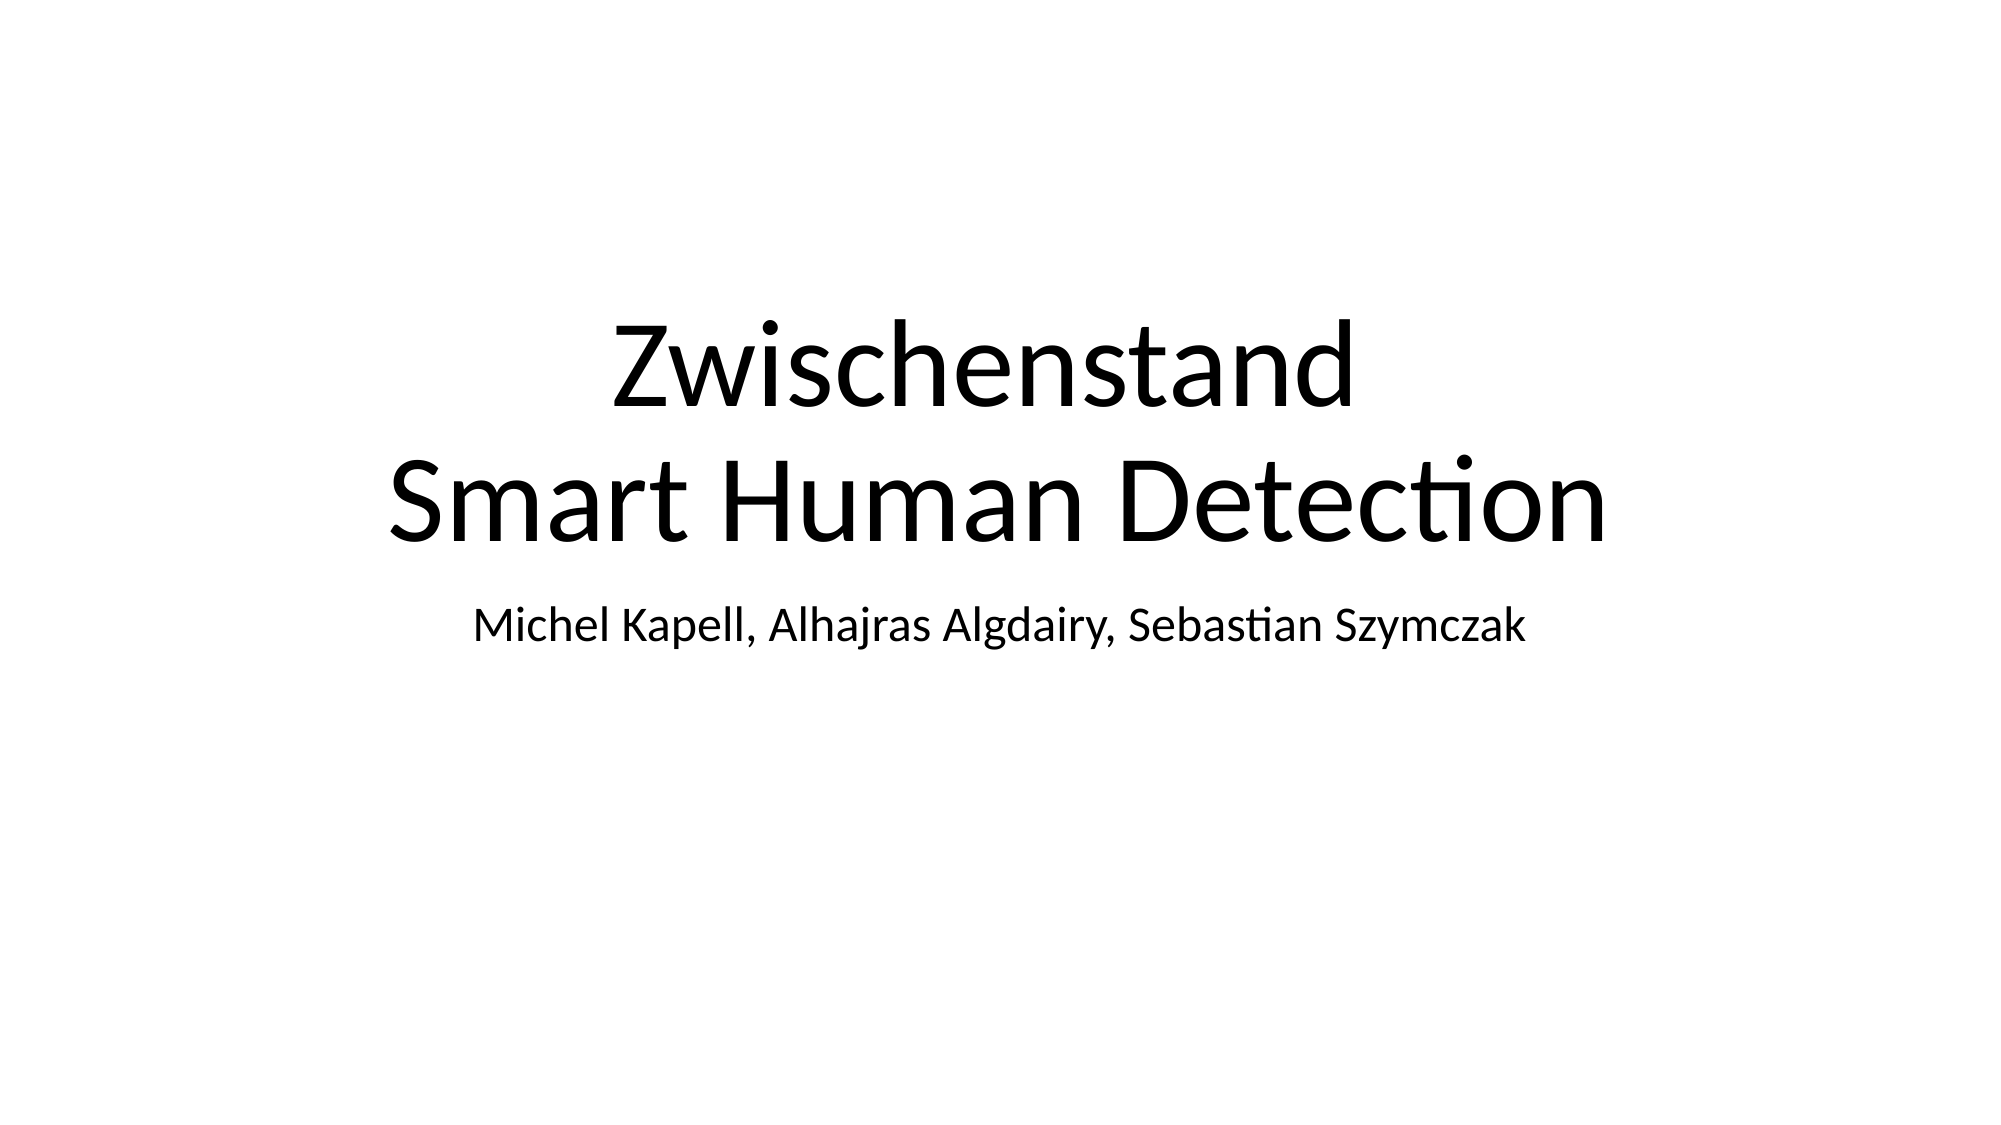

Zwischenstand
Smart Human Detection
Michel Kapell, Alhajras Algdairy, Sebastian Szymczak